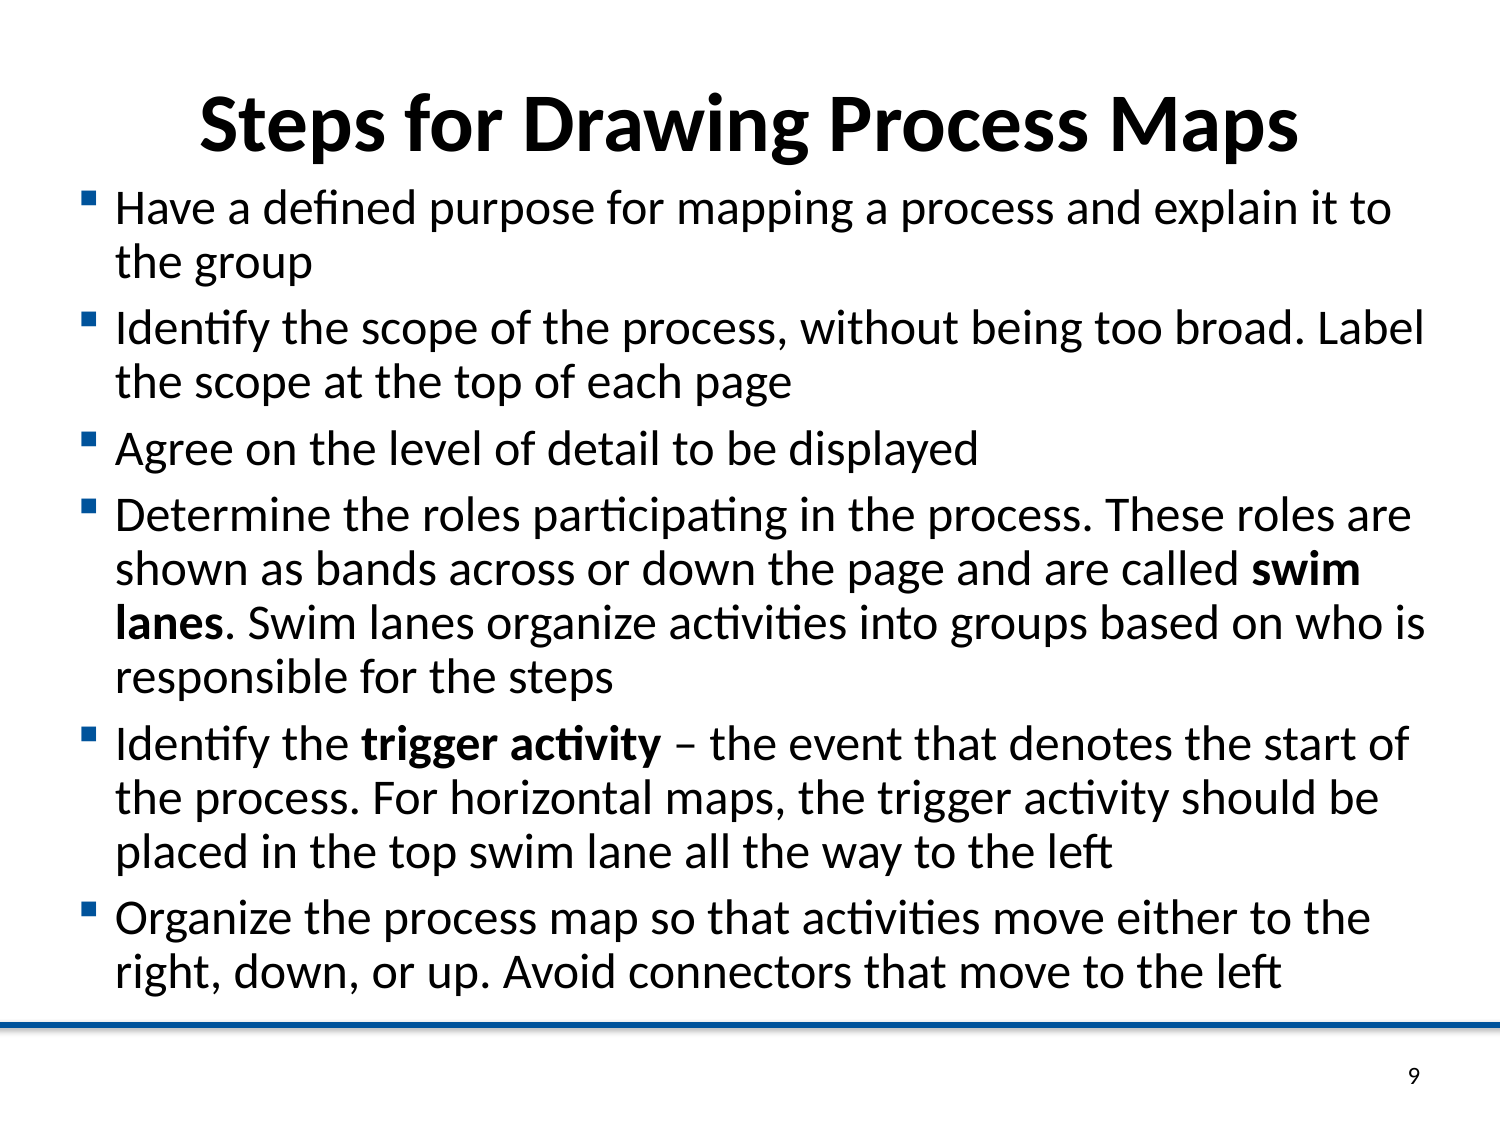

# Steps for Drawing Process Maps
Have a defined purpose for mapping a process and explain it to the group
Identify the scope of the process, without being too broad. Label the scope at the top of each page
Agree on the level of detail to be displayed
Determine the roles participating in the process. These roles are shown as bands across or down the page and are called swim lanes. Swim lanes organize activities into groups based on who is responsible for the steps
Identify the trigger activity – the event that denotes the start of the process. For horizontal maps, the trigger activity should be placed in the top swim lane all the way to the left
Organize the process map so that activities move either to the right, down, or up. Avoid connectors that move to the left

9